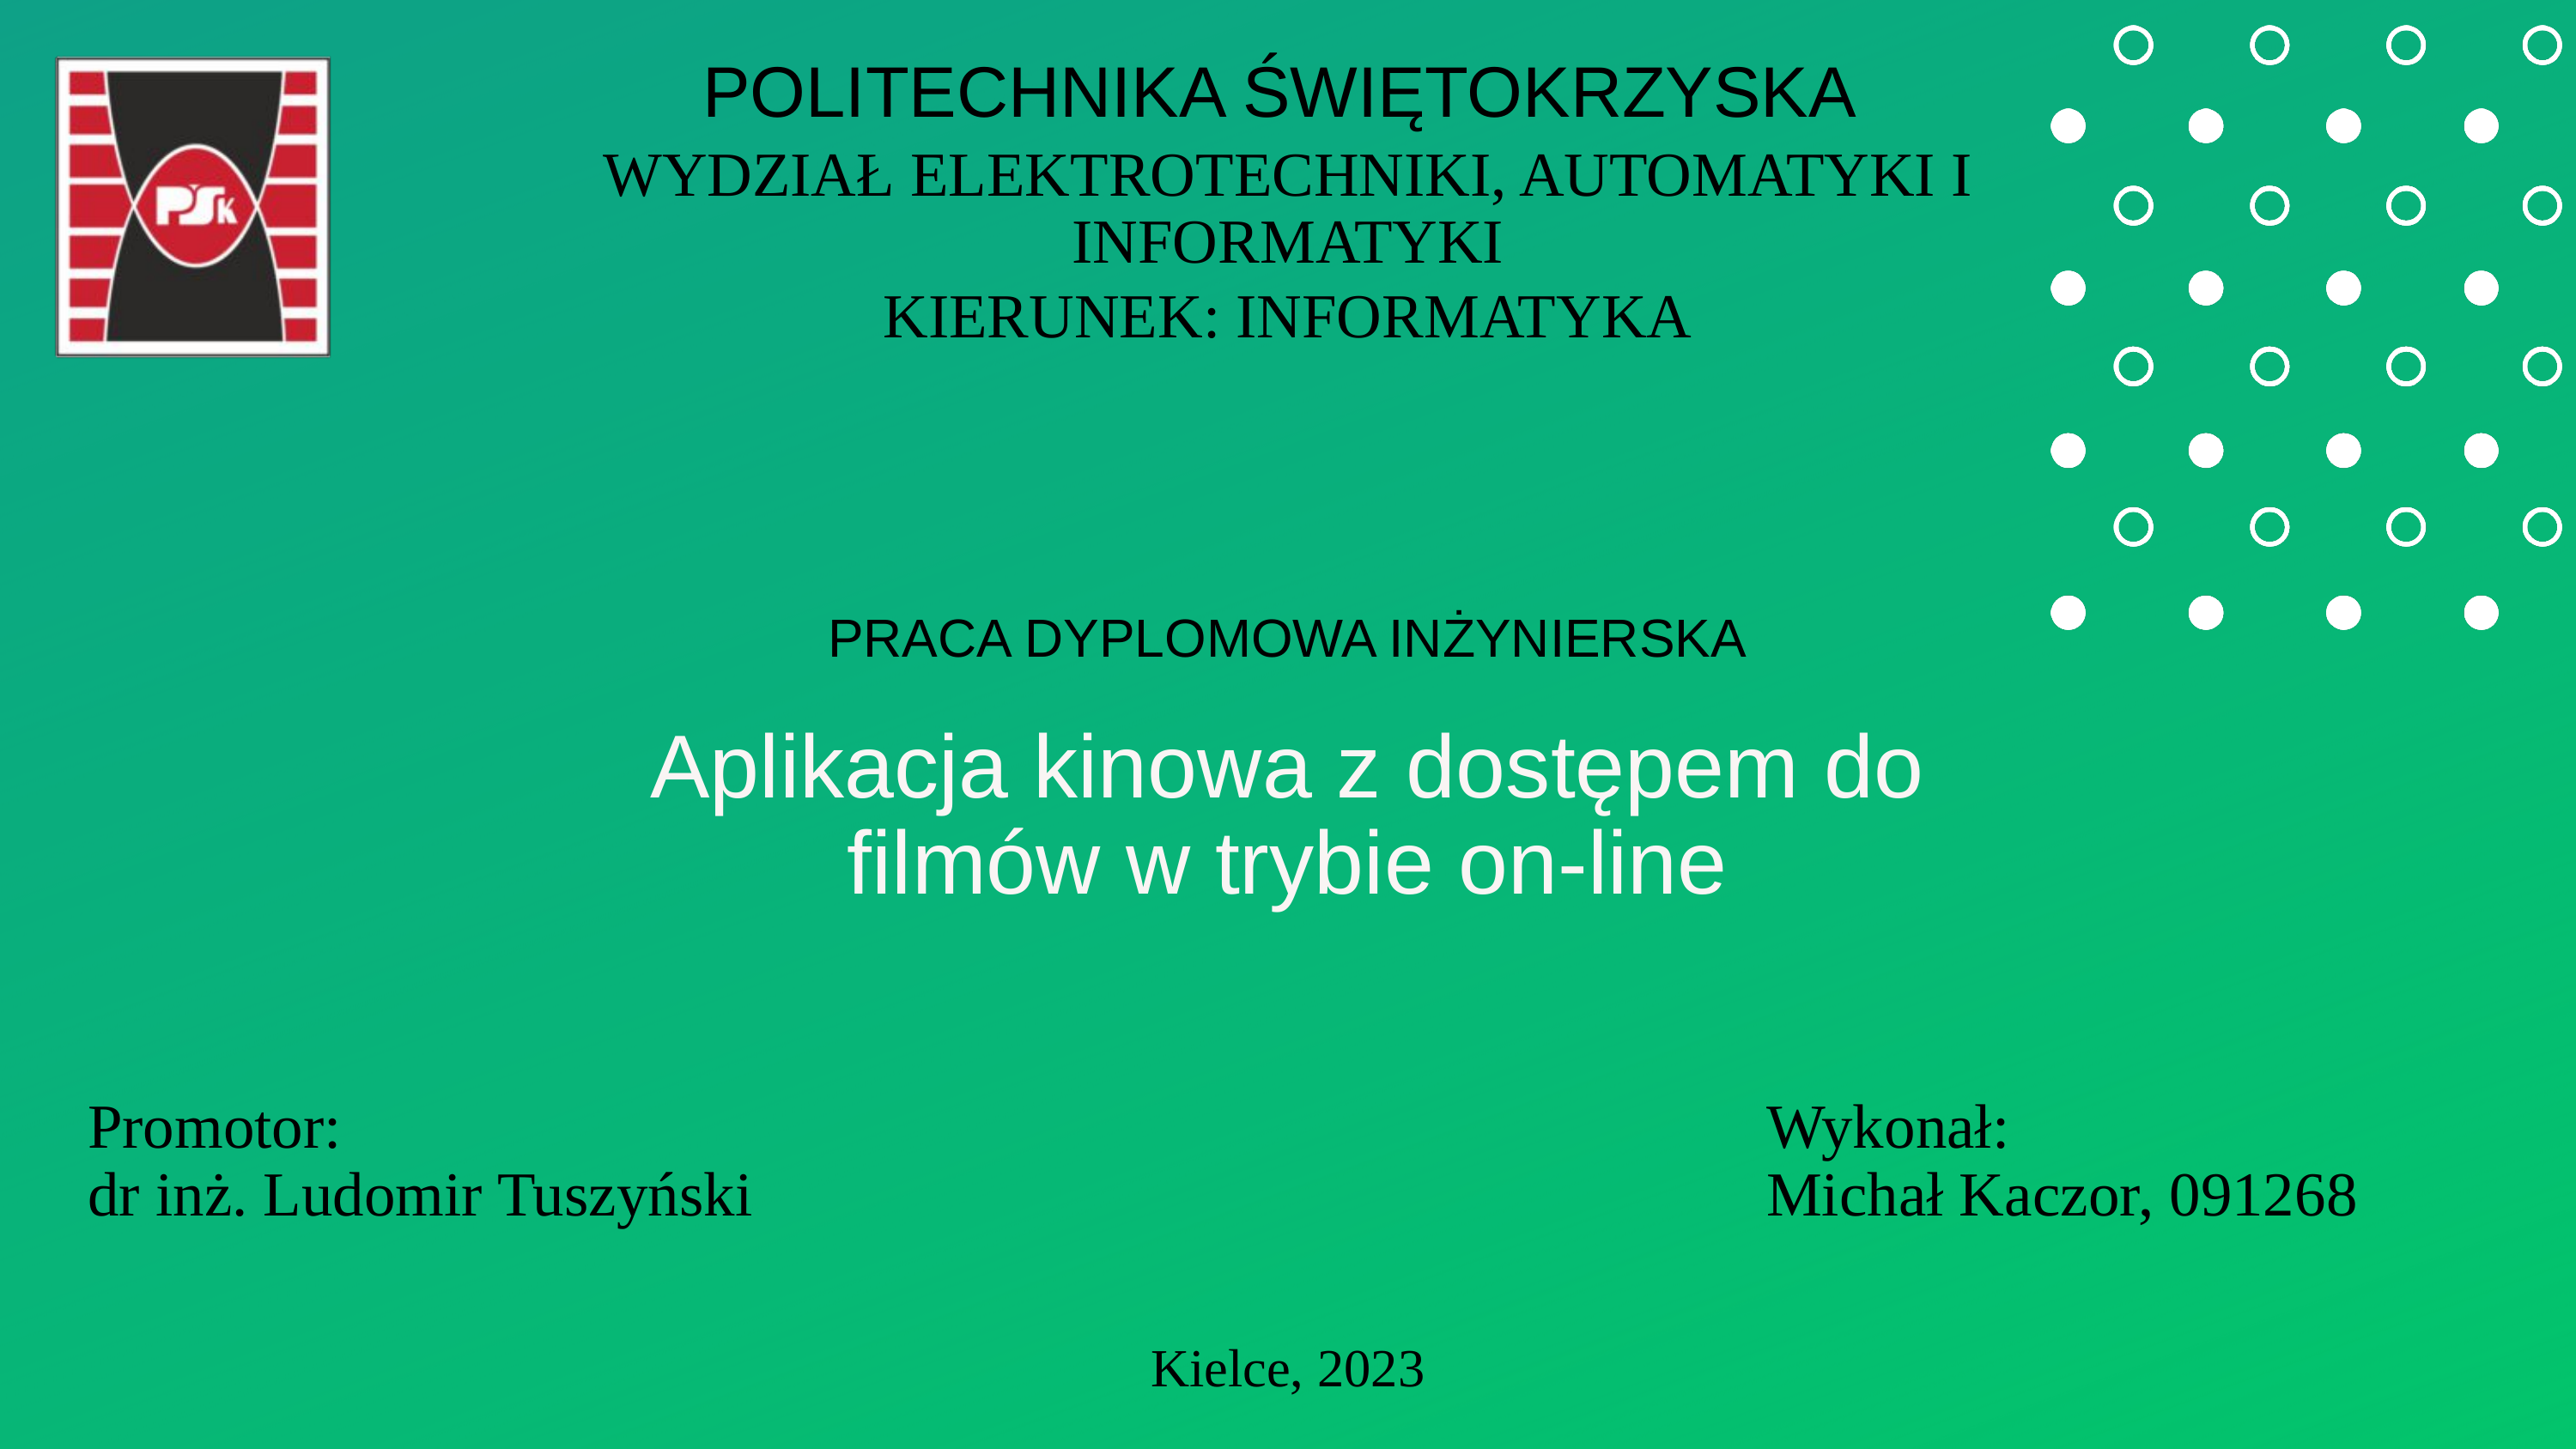

POLITECHNIKA ŚWIĘTOKRZYSKA

WYDZIAŁ ELEKTROTECHNIKI, AUTOMATYKI I INFORMATYKI
KIERUNEK: INFORMATYKA
PRACA DYPLOMOWA INŻYNIERSKA
Aplikacja kinowa z dostępem do filmów w trybie on-line
Promotor:
dr inż. Ludomir Tuszyński
Wykonał:
Michał Kaczor, 091268
Kielce, 2023